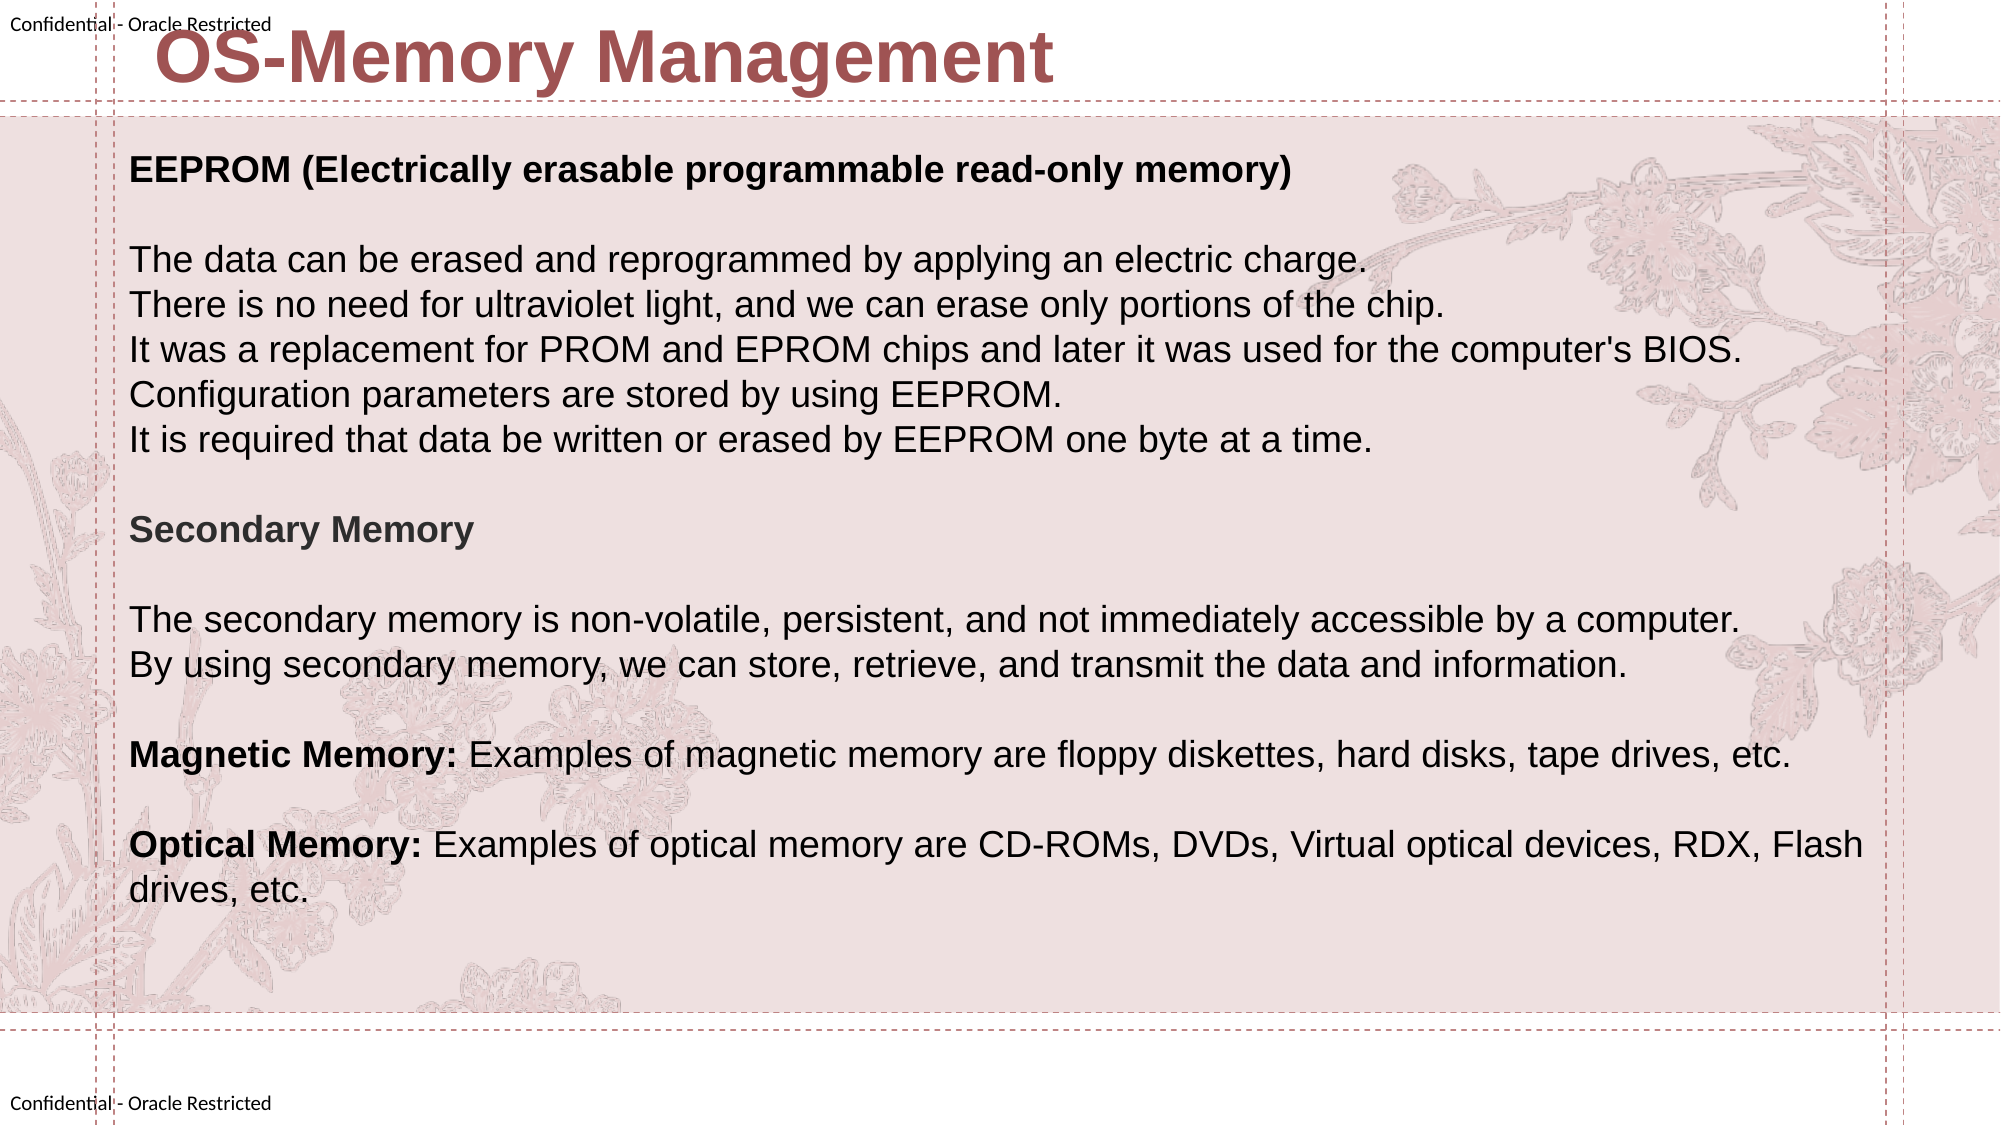

OS-Memory Management
EEPROM (Electrically erasable programmable read-only memory)

The data can be erased and reprogrammed by applying an electric charge.
There is no need for ultraviolet light, and we can erase only portions of the chip.
It was a replacement for PROM and EPROM chips and later it was used for the computer's BIOS.
Configuration parameters are stored by using EEPROM.
It is required that data be written or erased by EEPROM one byte at a time.

Secondary Memory

The secondary memory is non-volatile, persistent, and not immediately accessible by a computer.
By using secondary memory, we can store, retrieve, and transmit the data and information.

Magnetic Memory: Examples of magnetic memory are floppy diskettes, hard disks, tape drives, etc.

Optical Memory: Examples of optical memory are CD-ROMs, DVDs, Virtual optical devices, RDX, Flash drives, etc.